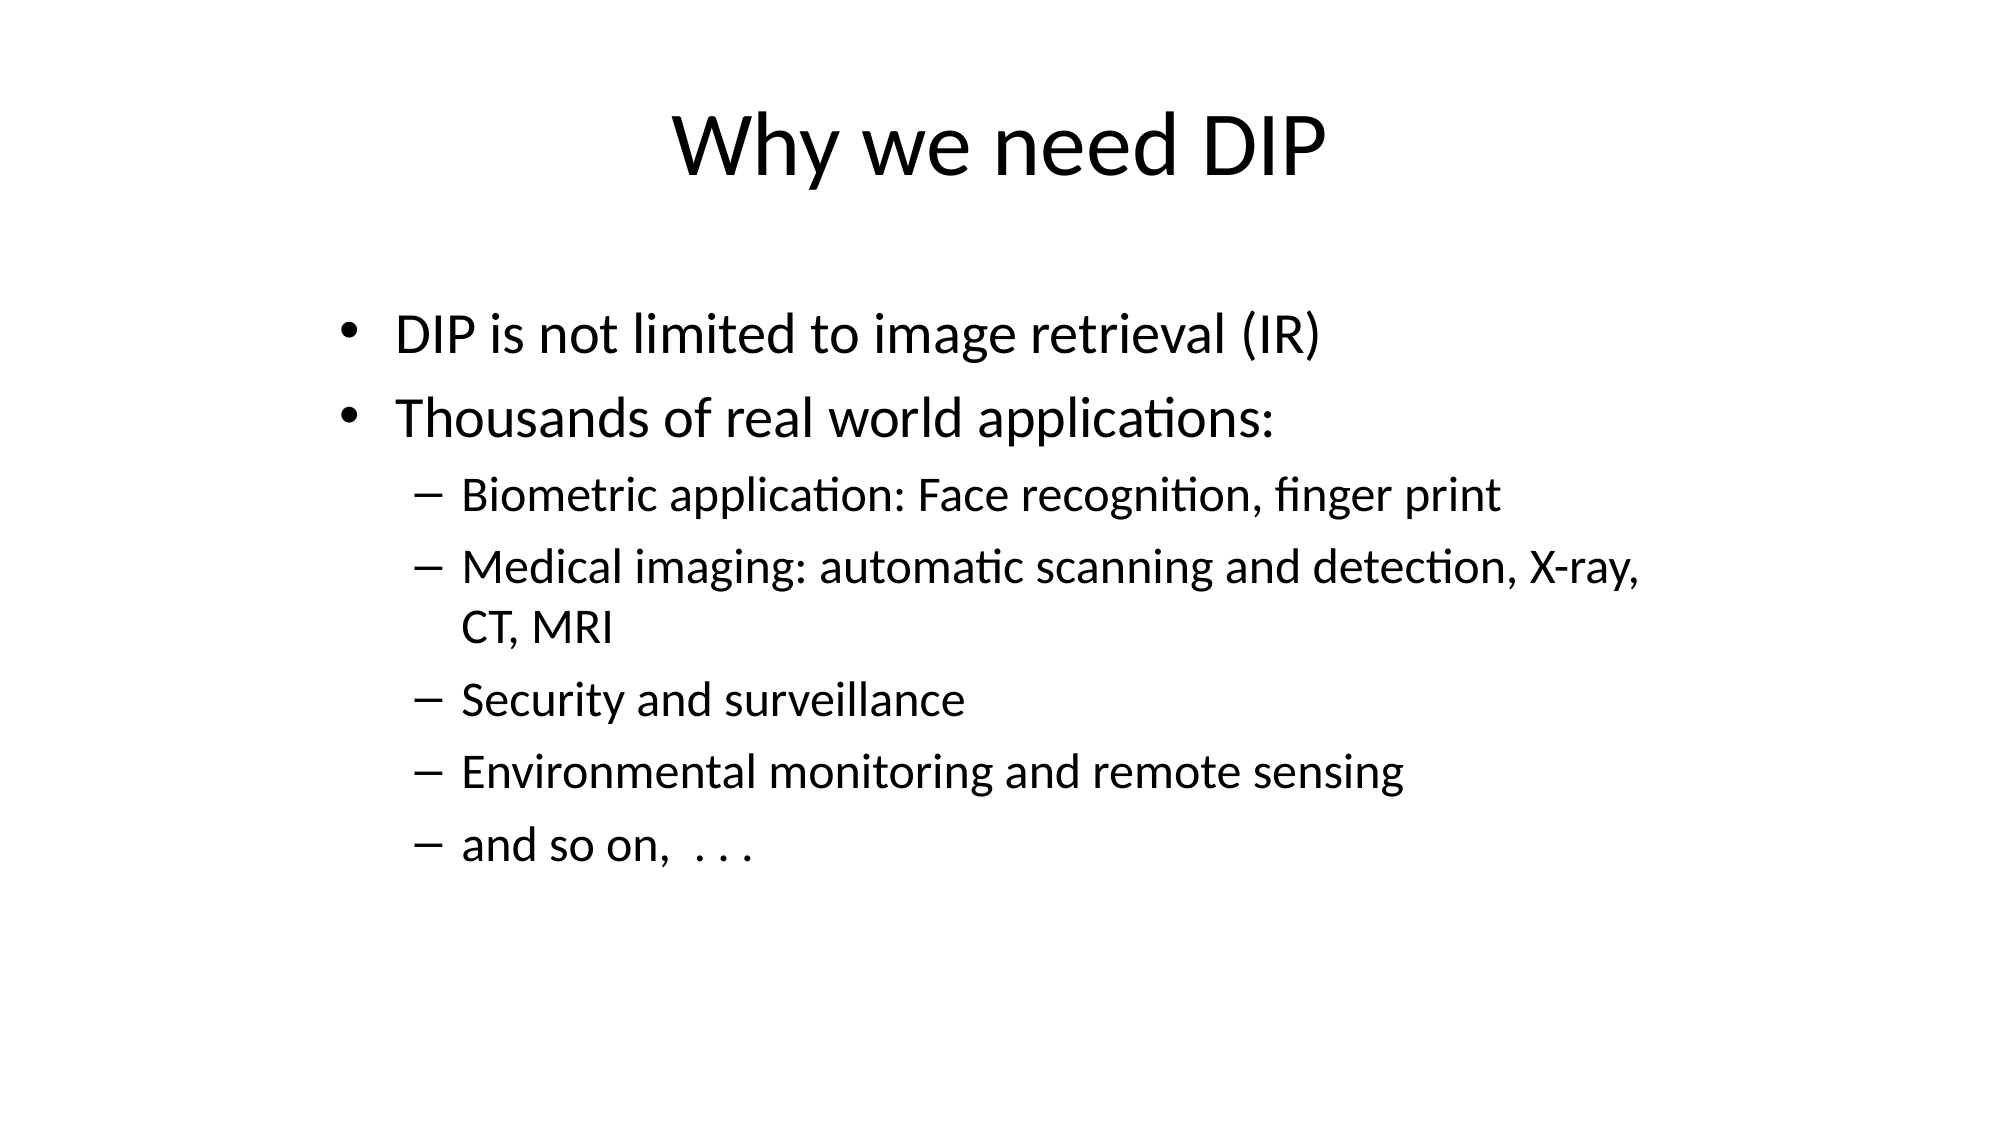

Why we need DIP
DIP is not limited to image retrieval (IR)
Thousands of real world applications:
Biometric application: Face recognition, finger print
Medical imaging: automatic scanning and detection, X-ray, CT, MRI
Security and surveillance
Environmental monitoring and remote sensing
and so on,  . . .